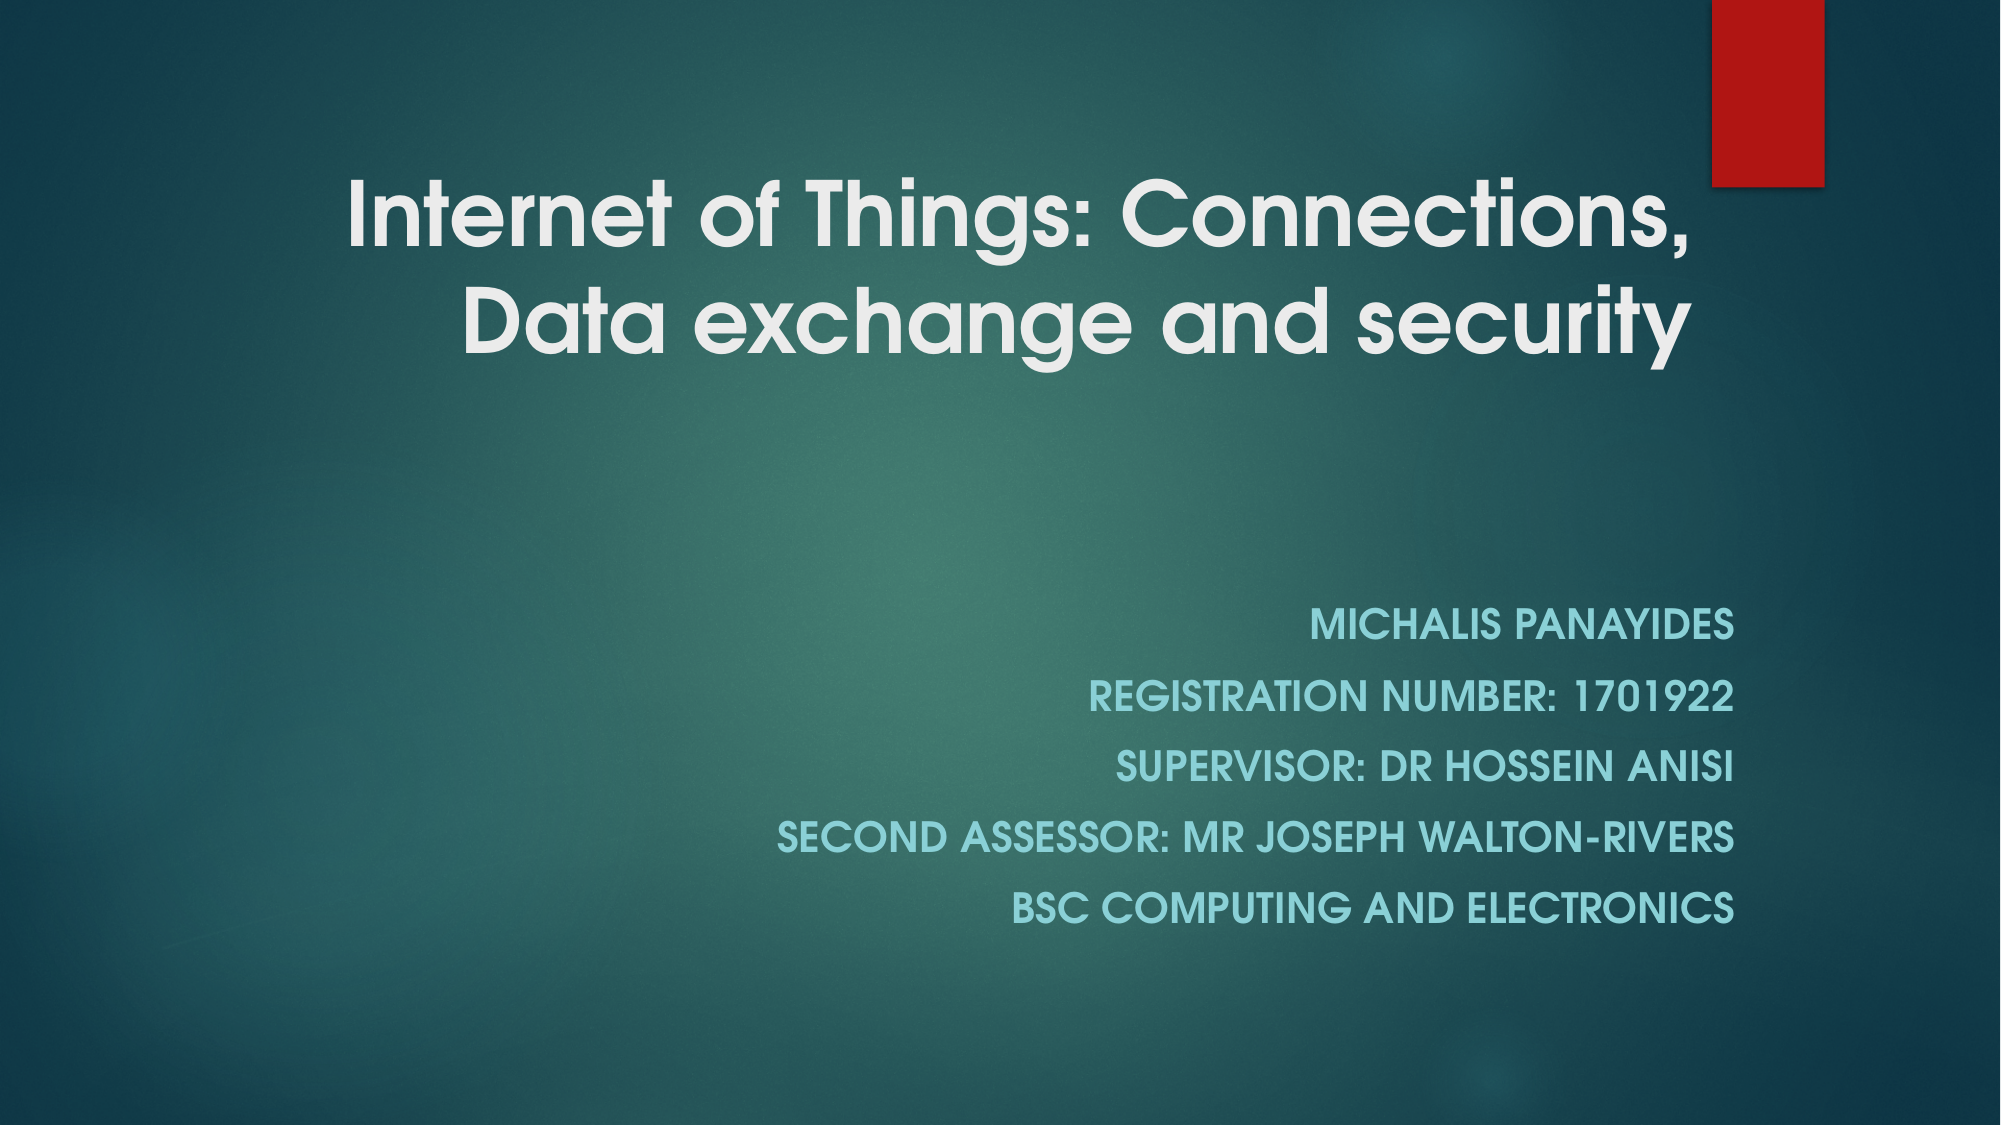

# Internet of Things: Connections, Data exchange and security
Michalis Panayides
Registration number: 1701922
Supervisor: Dr Hossein Anisi
Second Assessor: Mr Joseph Walton-Rivers
BSc Computing and Electronics